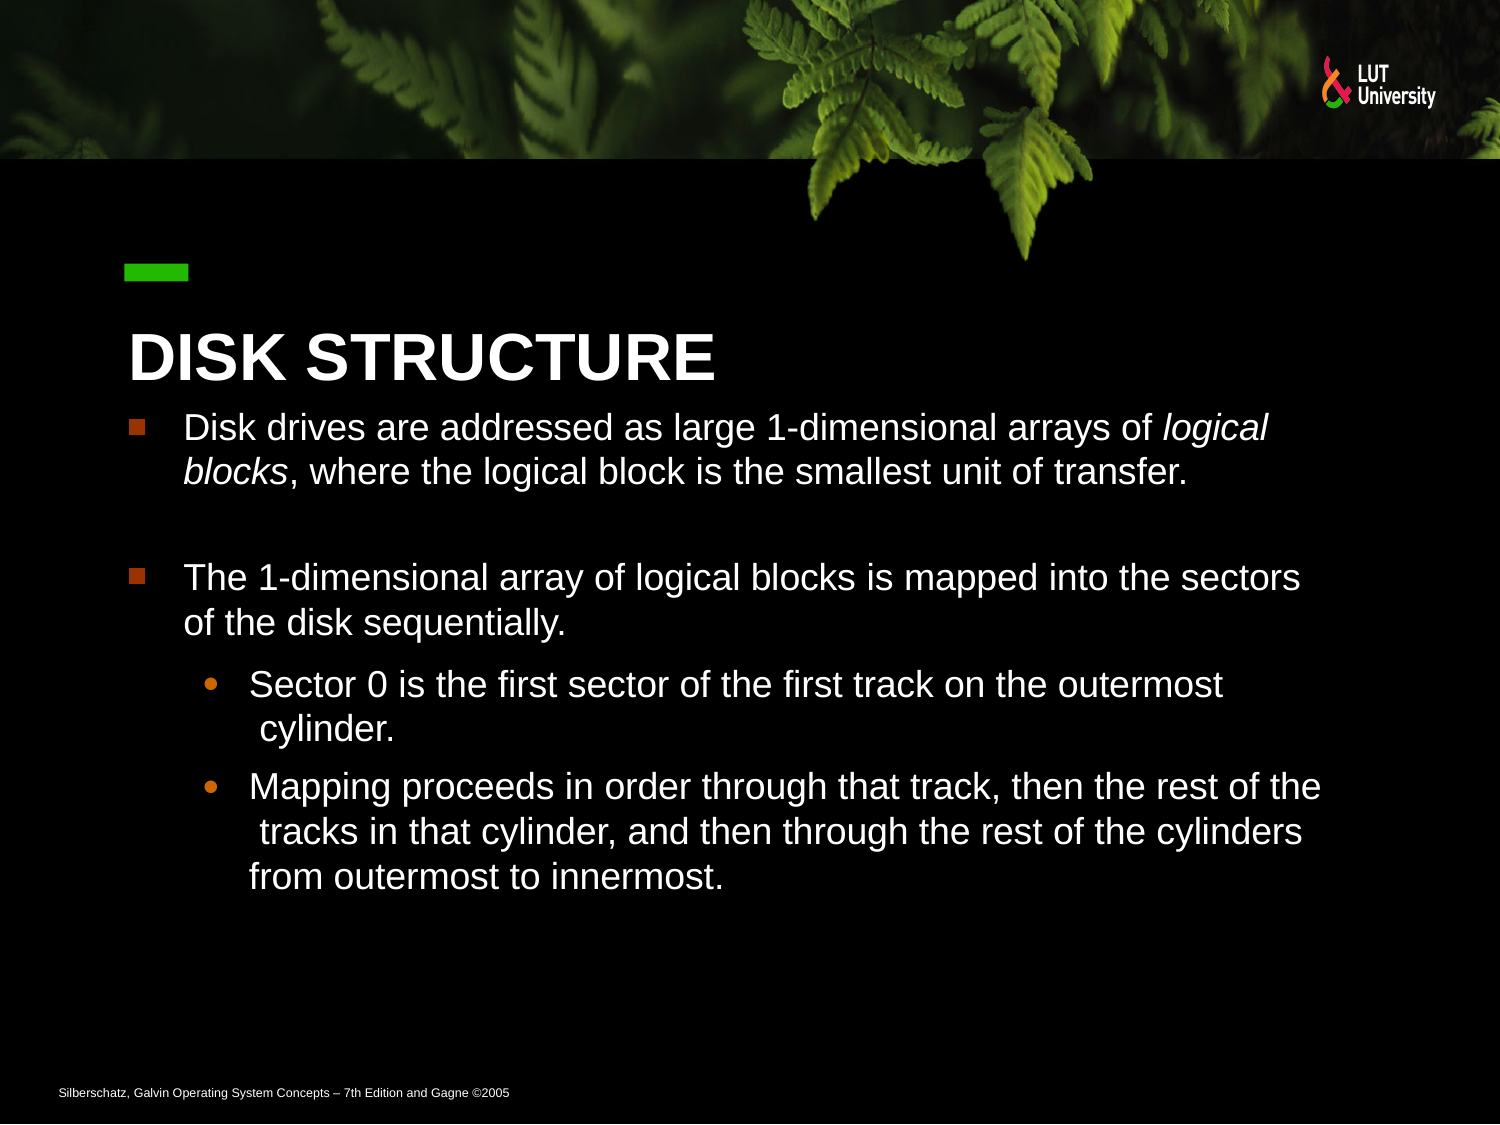

# Disk Structure
Disk drives are addressed as large 1-dimensional arrays of logical  blocks, where the logical block is the smallest unit of transfer.

The 1-dimensional array of logical blocks is mapped into the sectors  of the disk sequentially.
Sector 0 is the first sector of the first track on the outermost  cylinder.
Mapping proceeds in order through that track, then the rest of the  tracks in that cylinder, and then through the rest of the cylinders  from outermost to innermost.
Silberschatz, Galvin Operating System Concepts – 7th Edition and Gagne ©2005